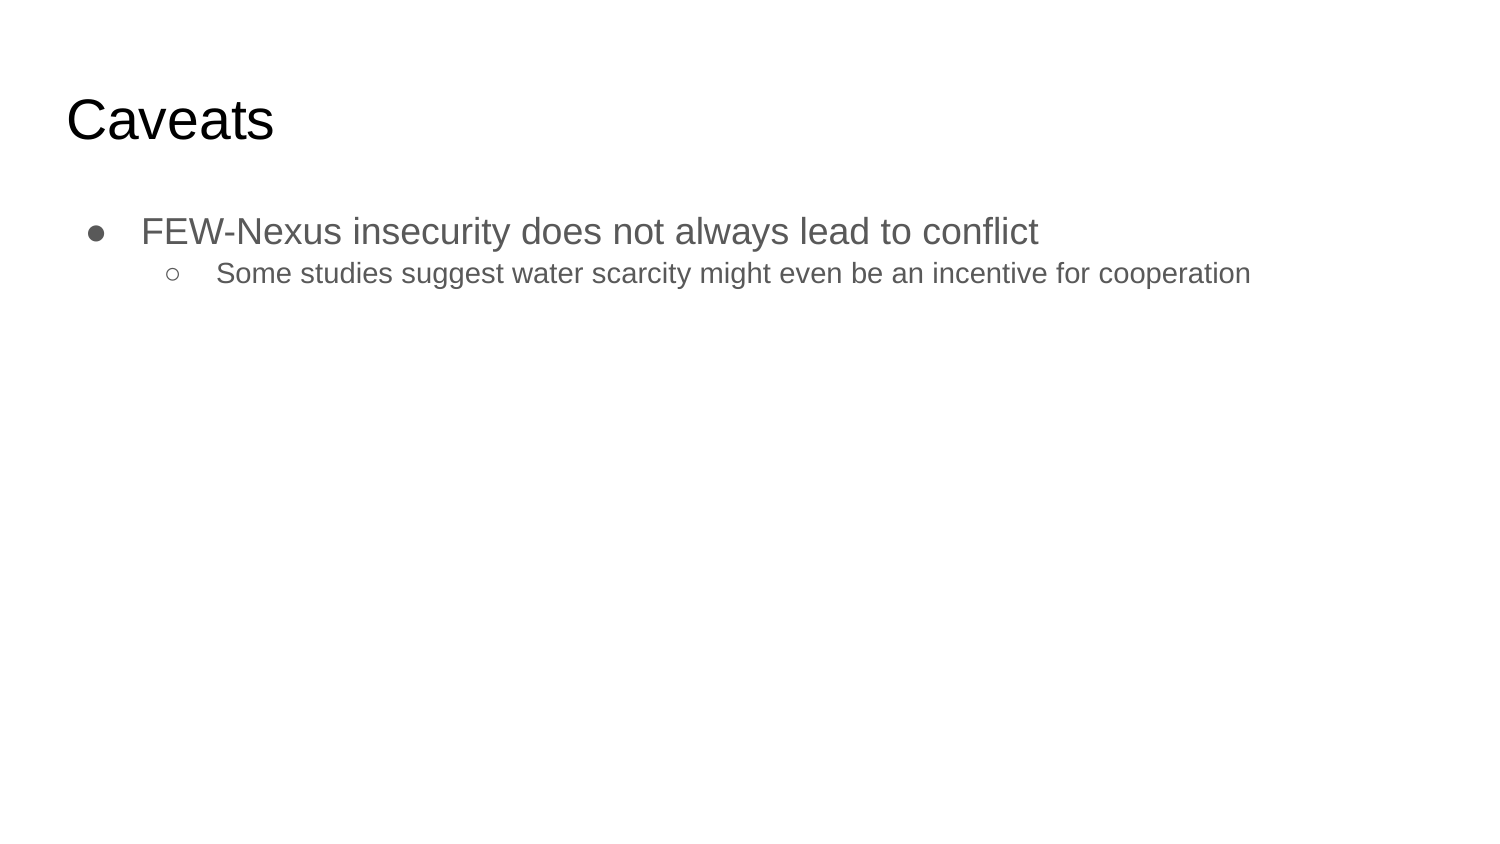

# Caveats
FEW-Nexus insecurity does not always lead to conflict
Some studies suggest water scarcity might even be an incentive for cooperation